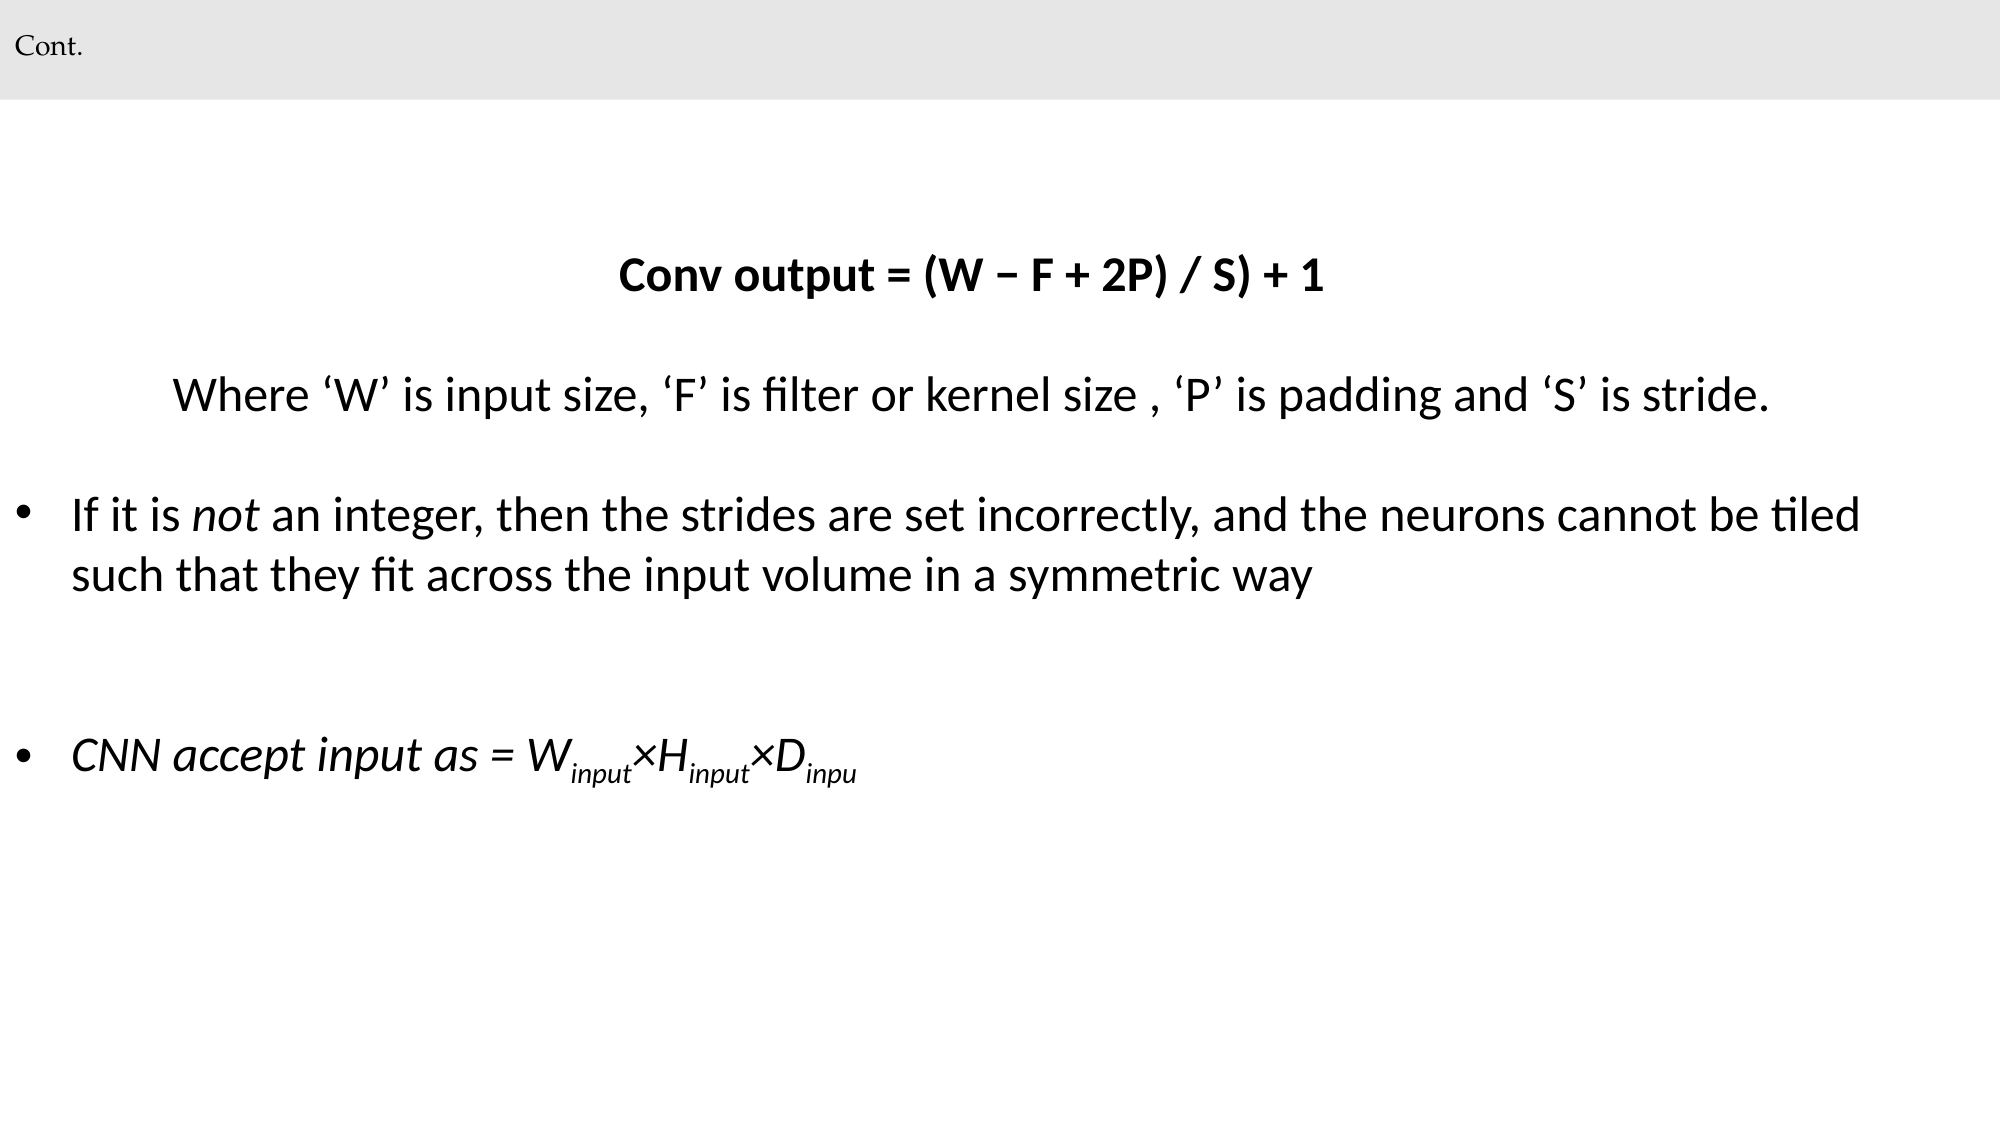

# Cont.

Conv output = (W − F + 2P) / S) + 1

Where ‘W’ is input size, ‘F’ is filter or kernel size , ‘P’ is padding and ‘S’ is stride.

If it is not an integer, then the strides are set incorrectly, and the neurons cannot be tiled such that they fit across the input volume in a symmetric way

CNN accept input as = Winput×Hinput×Dinpu